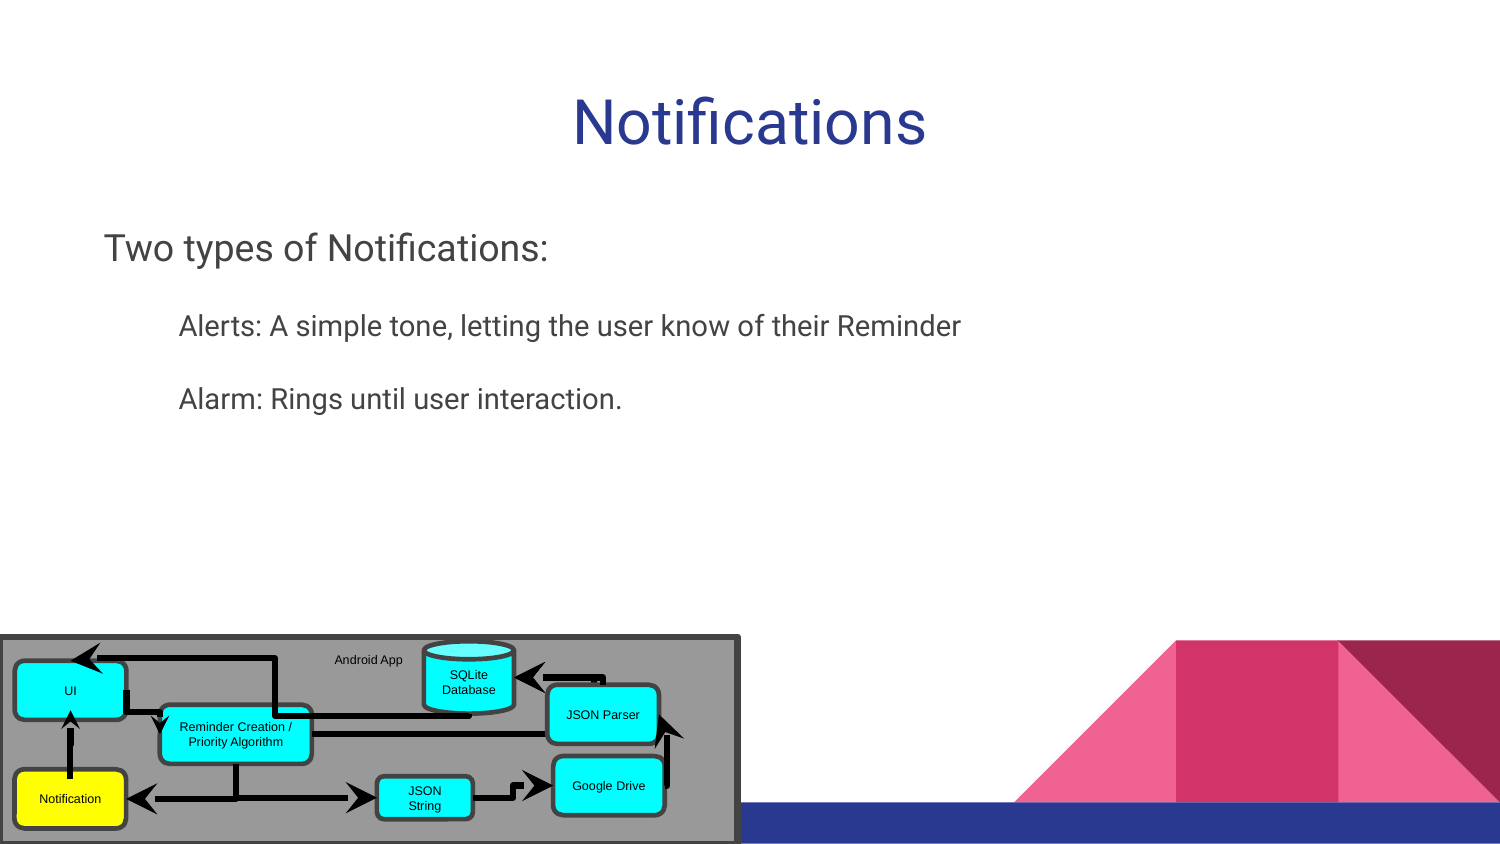

# Notifications
Two types of Notifications:
Alerts: A simple tone, letting the user know of their Reminder
Alarm: Rings until user interaction.

Android App
SQLite Database
UI
Reminder Creation / Priority Algorithm
Notification
JSON String
JSON Parser
Google Drive

Notification
UI
SQLite Database
Priority Algorithm
JSON